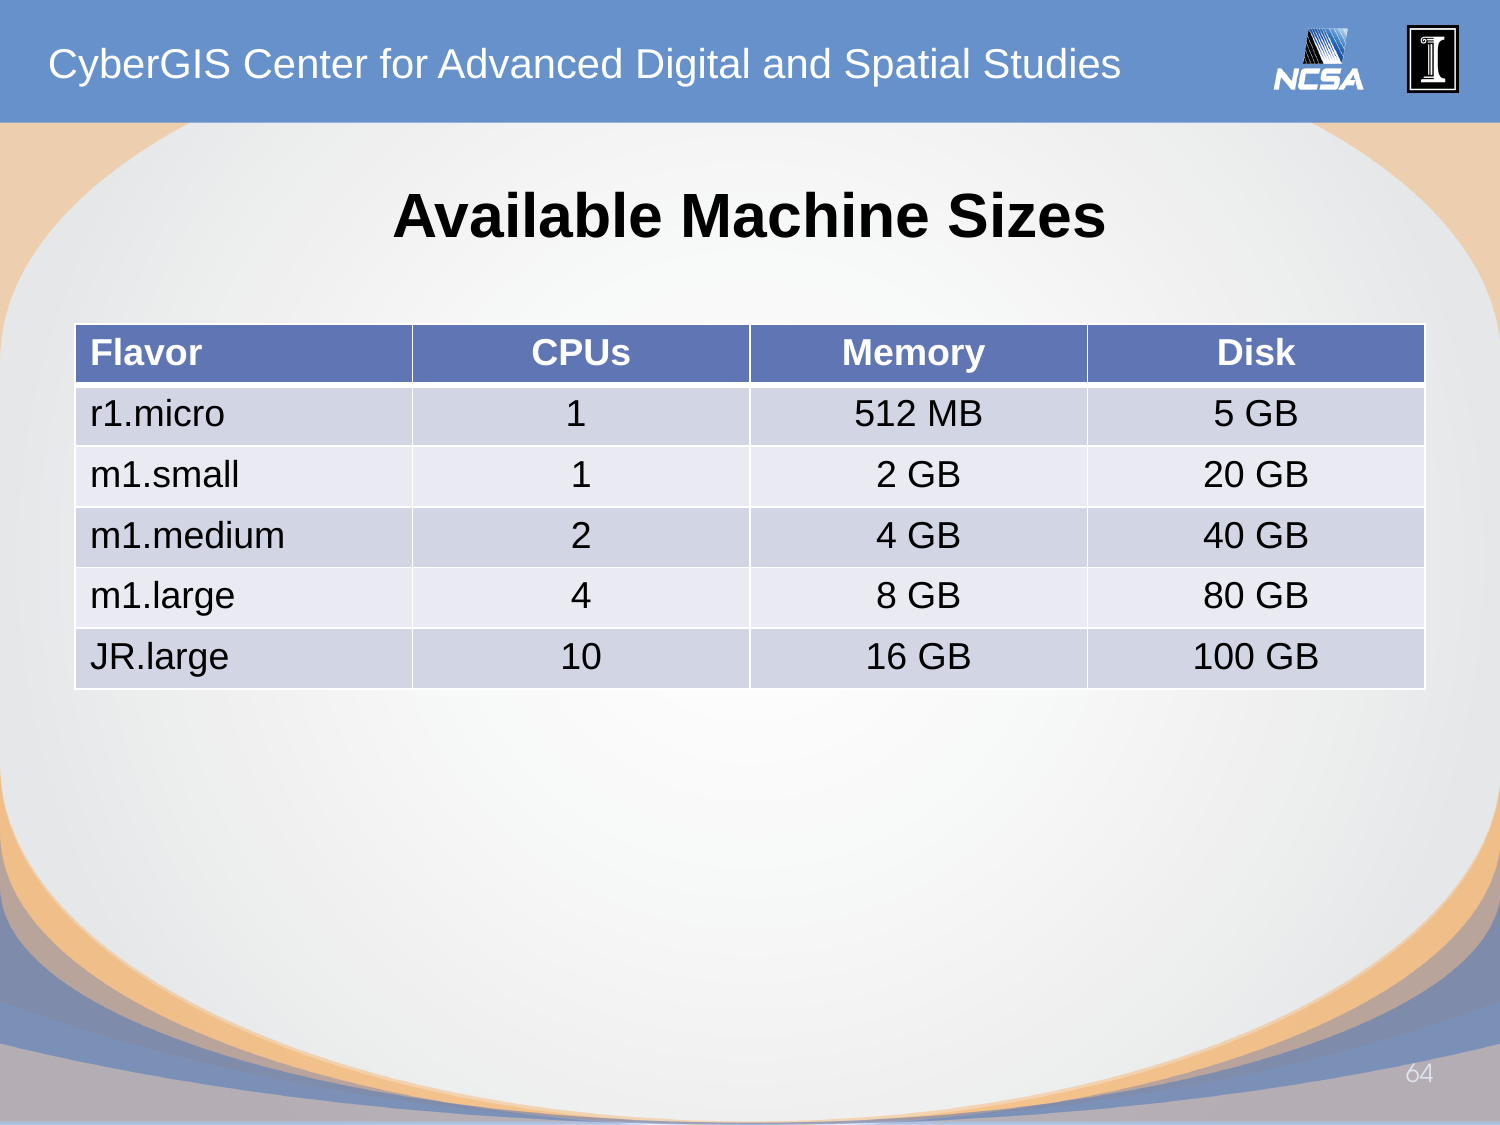

# Available Machine Sizes
| Flavor | CPUs | Memory | Disk |
| --- | --- | --- | --- |
| r1.micro | 1 | 512 MB | 5 GB |
| m1.small | 1 | 2 GB | 20 GB |
| m1.medium | 2 | 4 GB | 40 GB |
| m1.large | 4 | 8 GB | 80 GB |
| JR.large | 10 | 16 GB | 100 GB |
64